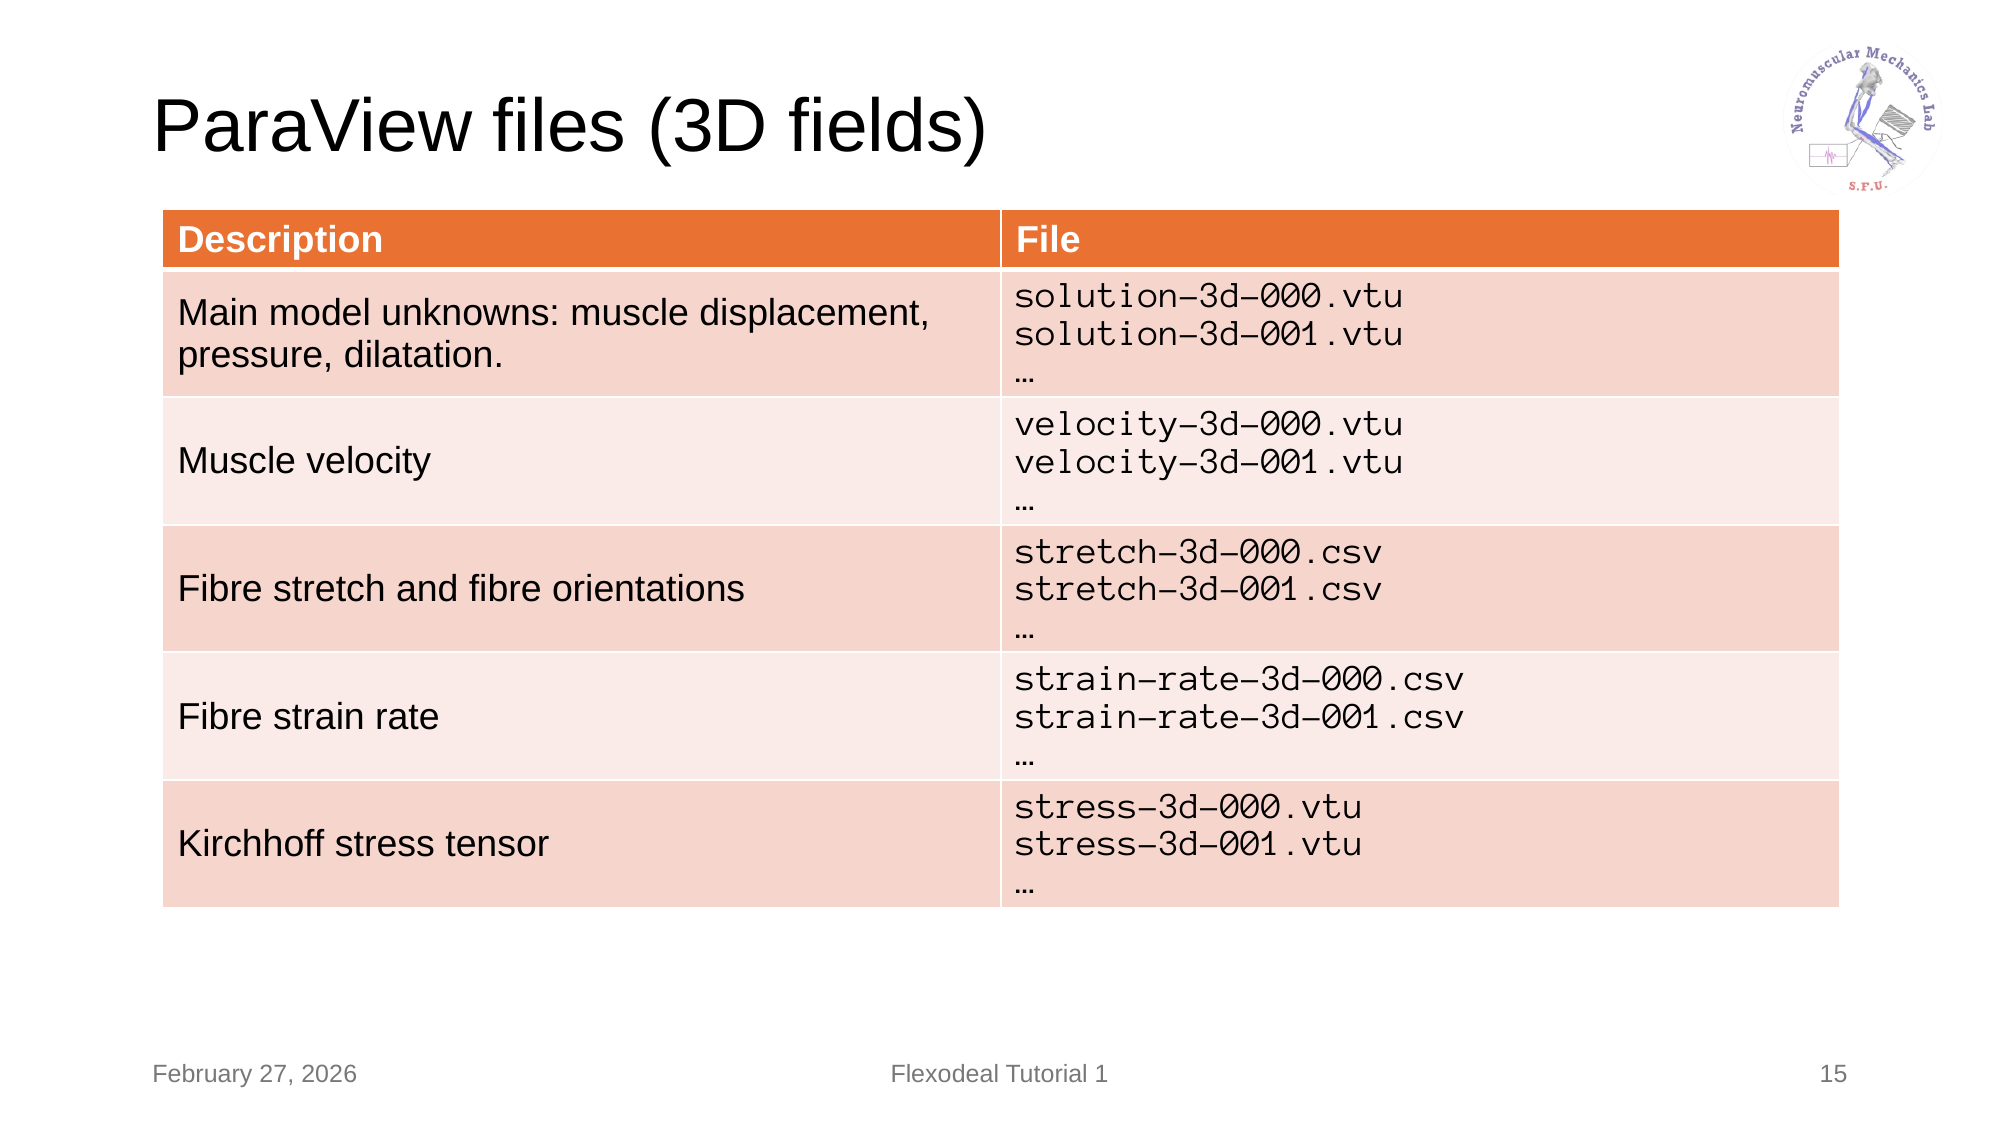

# ParaView files (3D fields)
| Description | File |
| --- | --- |
| Main model unknowns: muscle displacement, pressure, dilatation. | solution-3d-000.vtu solution-3d-001.vtu … |
| Muscle velocity | velocity-3d-000.vtu velocity-3d-001.vtu … |
| Fibre stretch and fibre orientations | stretch-3d-000.csv stretch-3d-001.csv … |
| Fibre strain rate | strain-rate-3d-000.csv strain-rate-3d-001.csv … |
| Kirchhoff stress tensor | stress-3d-000.vtu stress-3d-001.vtu … |
February 27, 2026
Flexodeal Tutorial 1
15